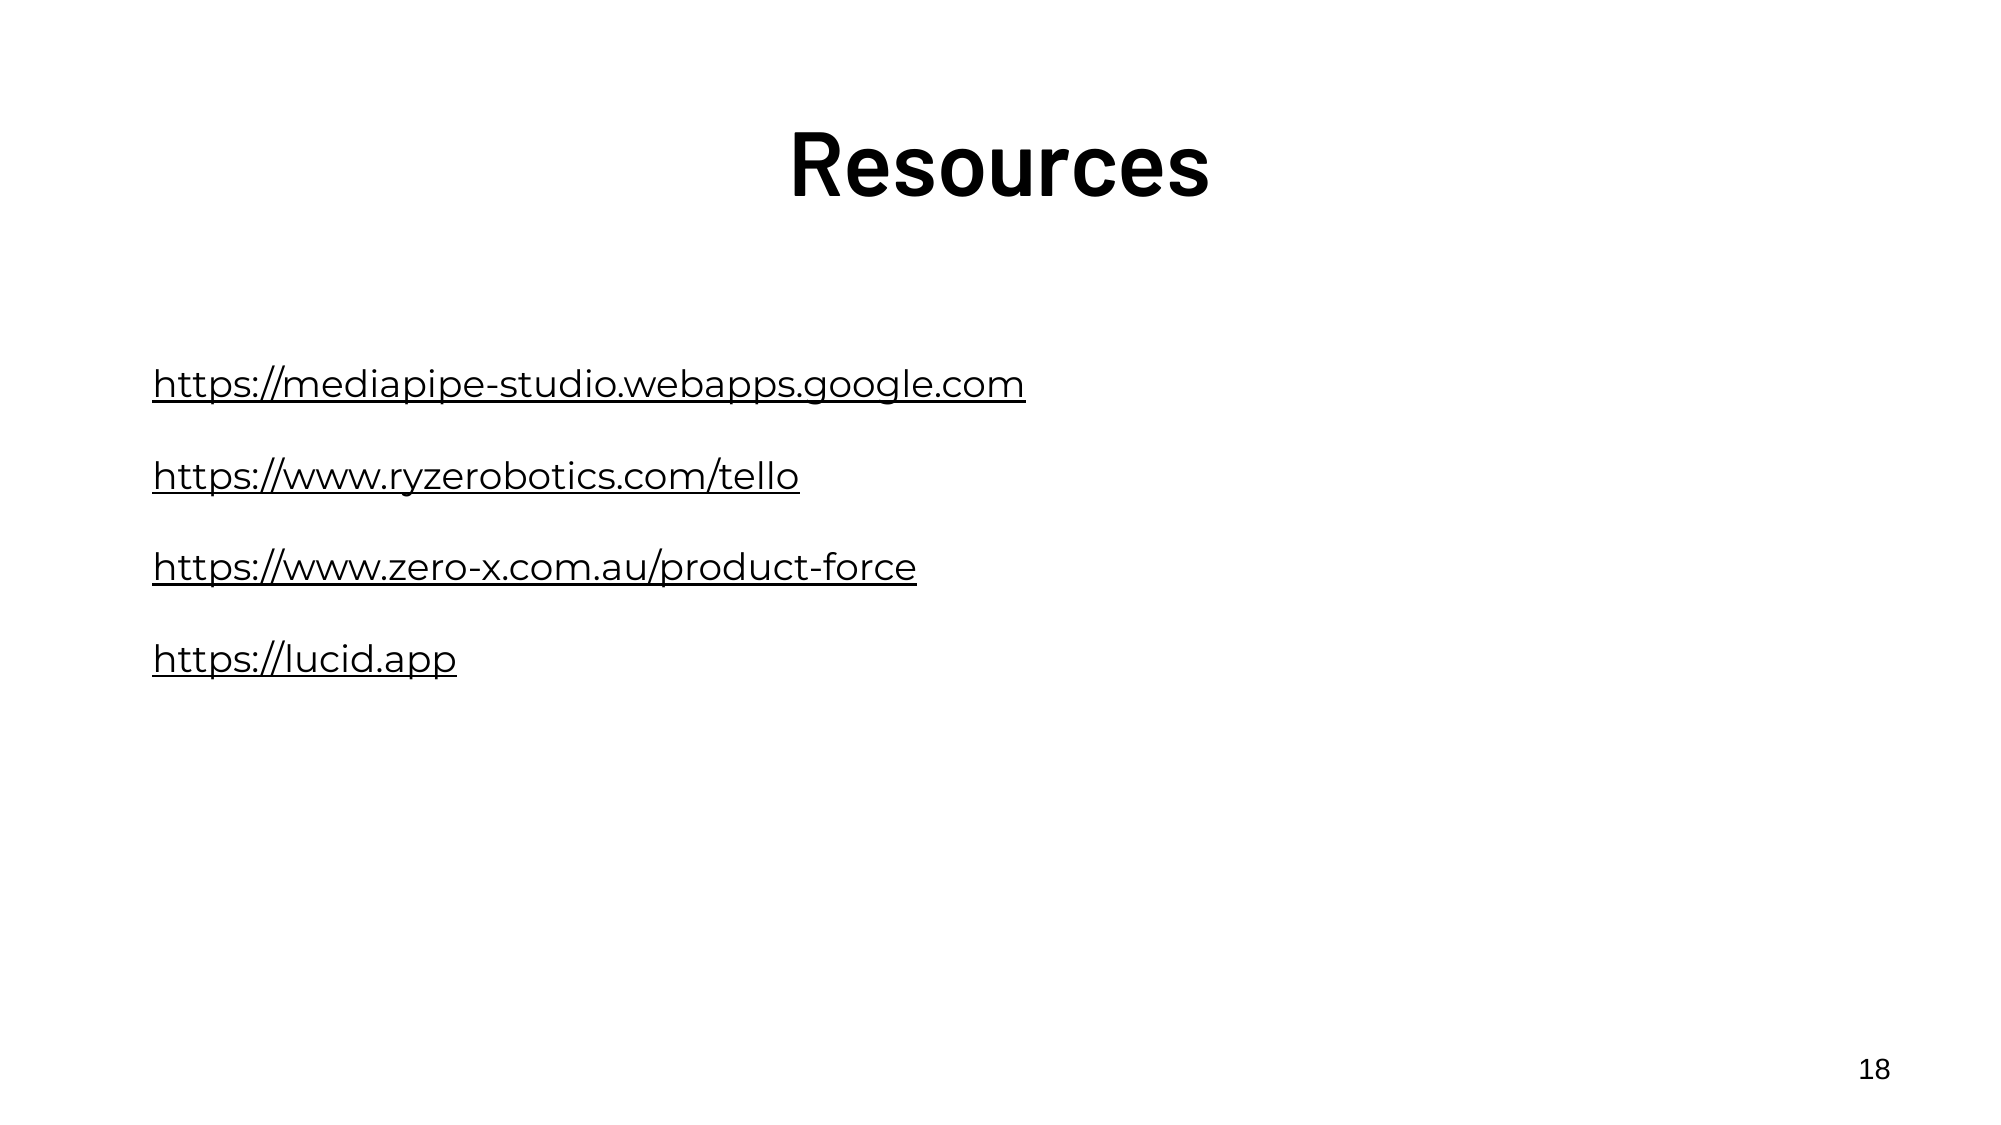

# Resources
https://mediapipe-studio.webapps.google.com
https://www.ryzerobotics.com/tello
https://www.zero-x.com.au/product-force
https://lucid.app

18